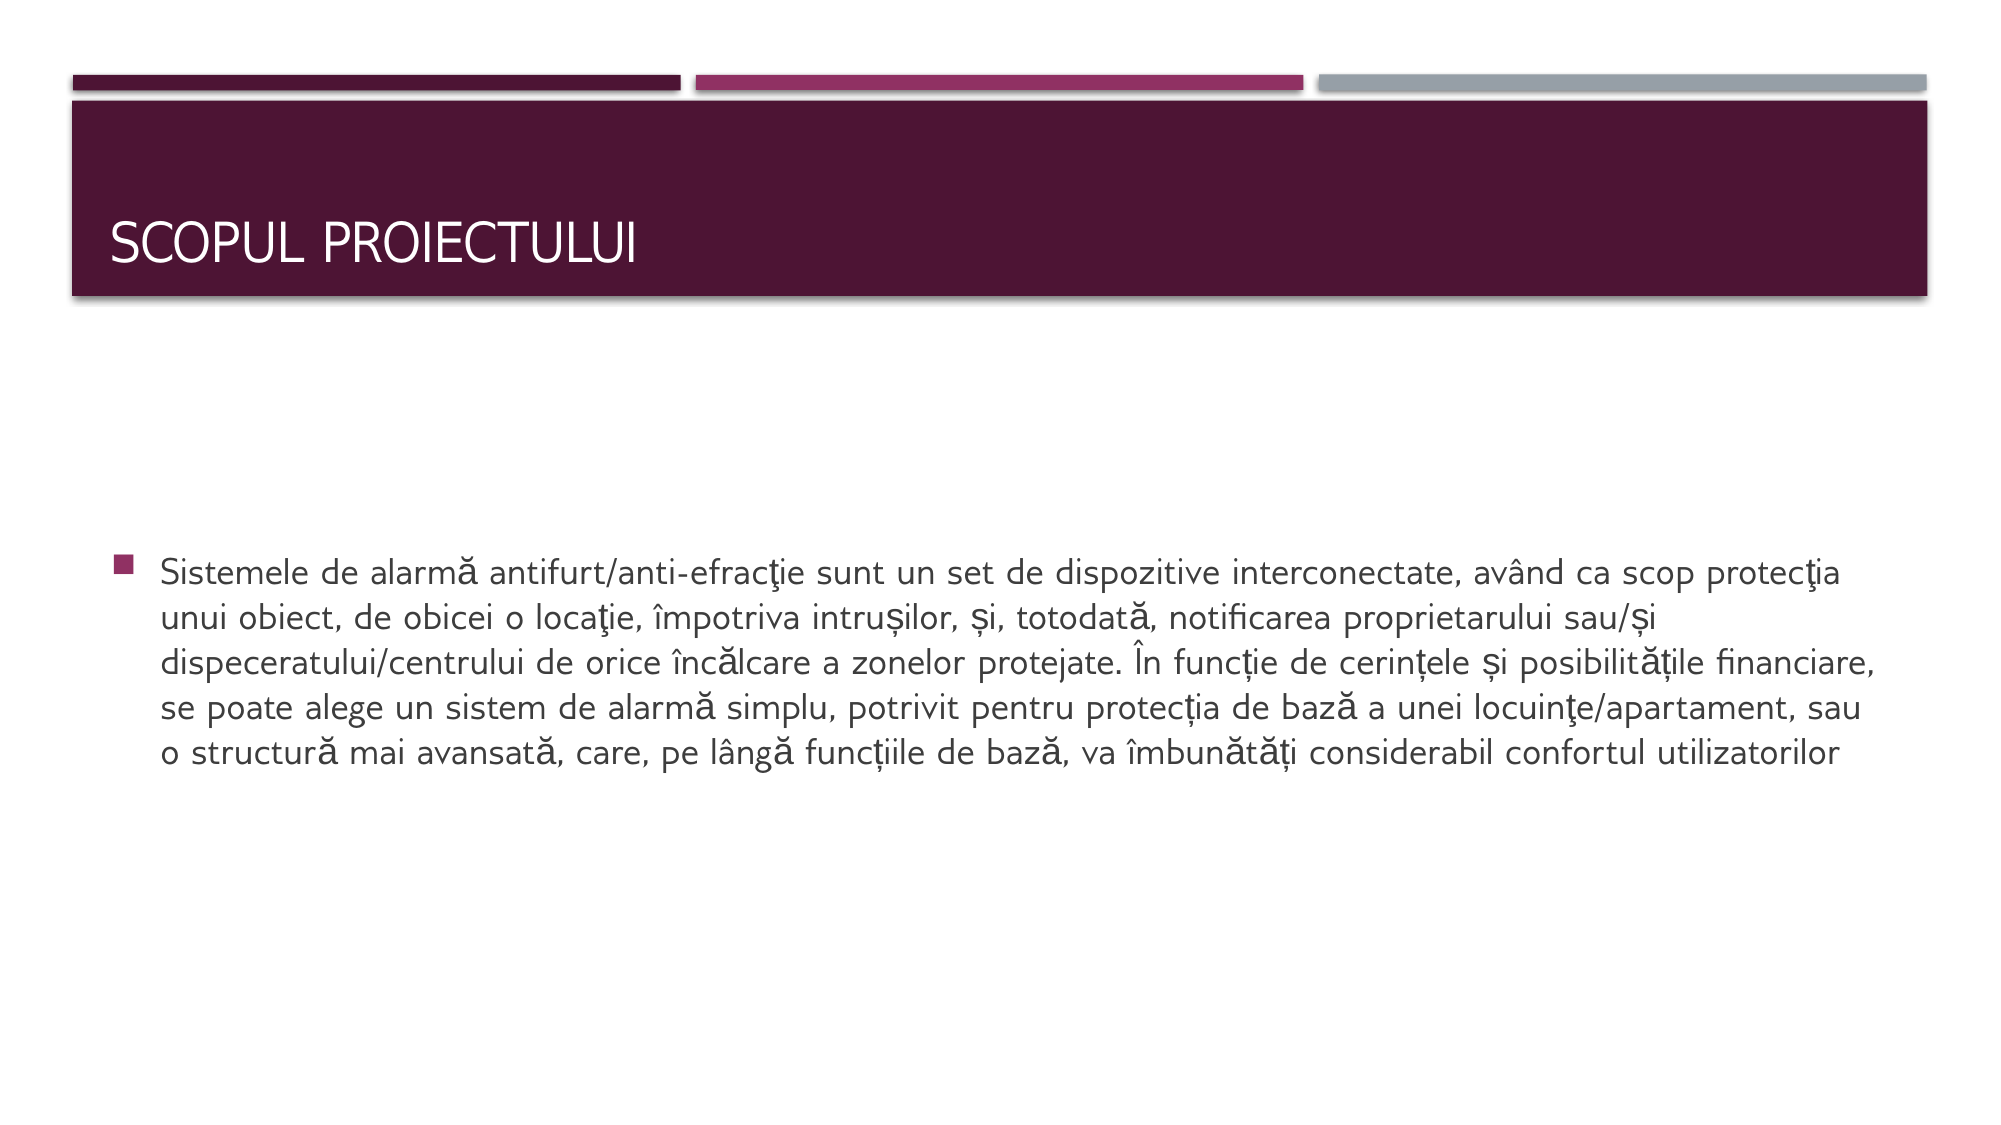

# Scopul proiectului
Sistemele de alarmă antifurt/anti-efracţie sunt un set de dispozitive interconectate, având ca scop protecţia unui obiect, de obicei o locaţie, împotriva intrușilor, și, totodată, notificarea proprietarului sau/și dispeceratului/centrului de orice încălcare a zonelor protejate. În funcție de cerințele și posibilitățile financiare, se poate alege un sistem de alarmă simplu, potrivit pentru protecția de bază a unei locuinţe/apartament, sau o structură mai avansată, care, pe lângă funcțiile de bază, va îmbunătăți considerabil confortul utilizatorilor